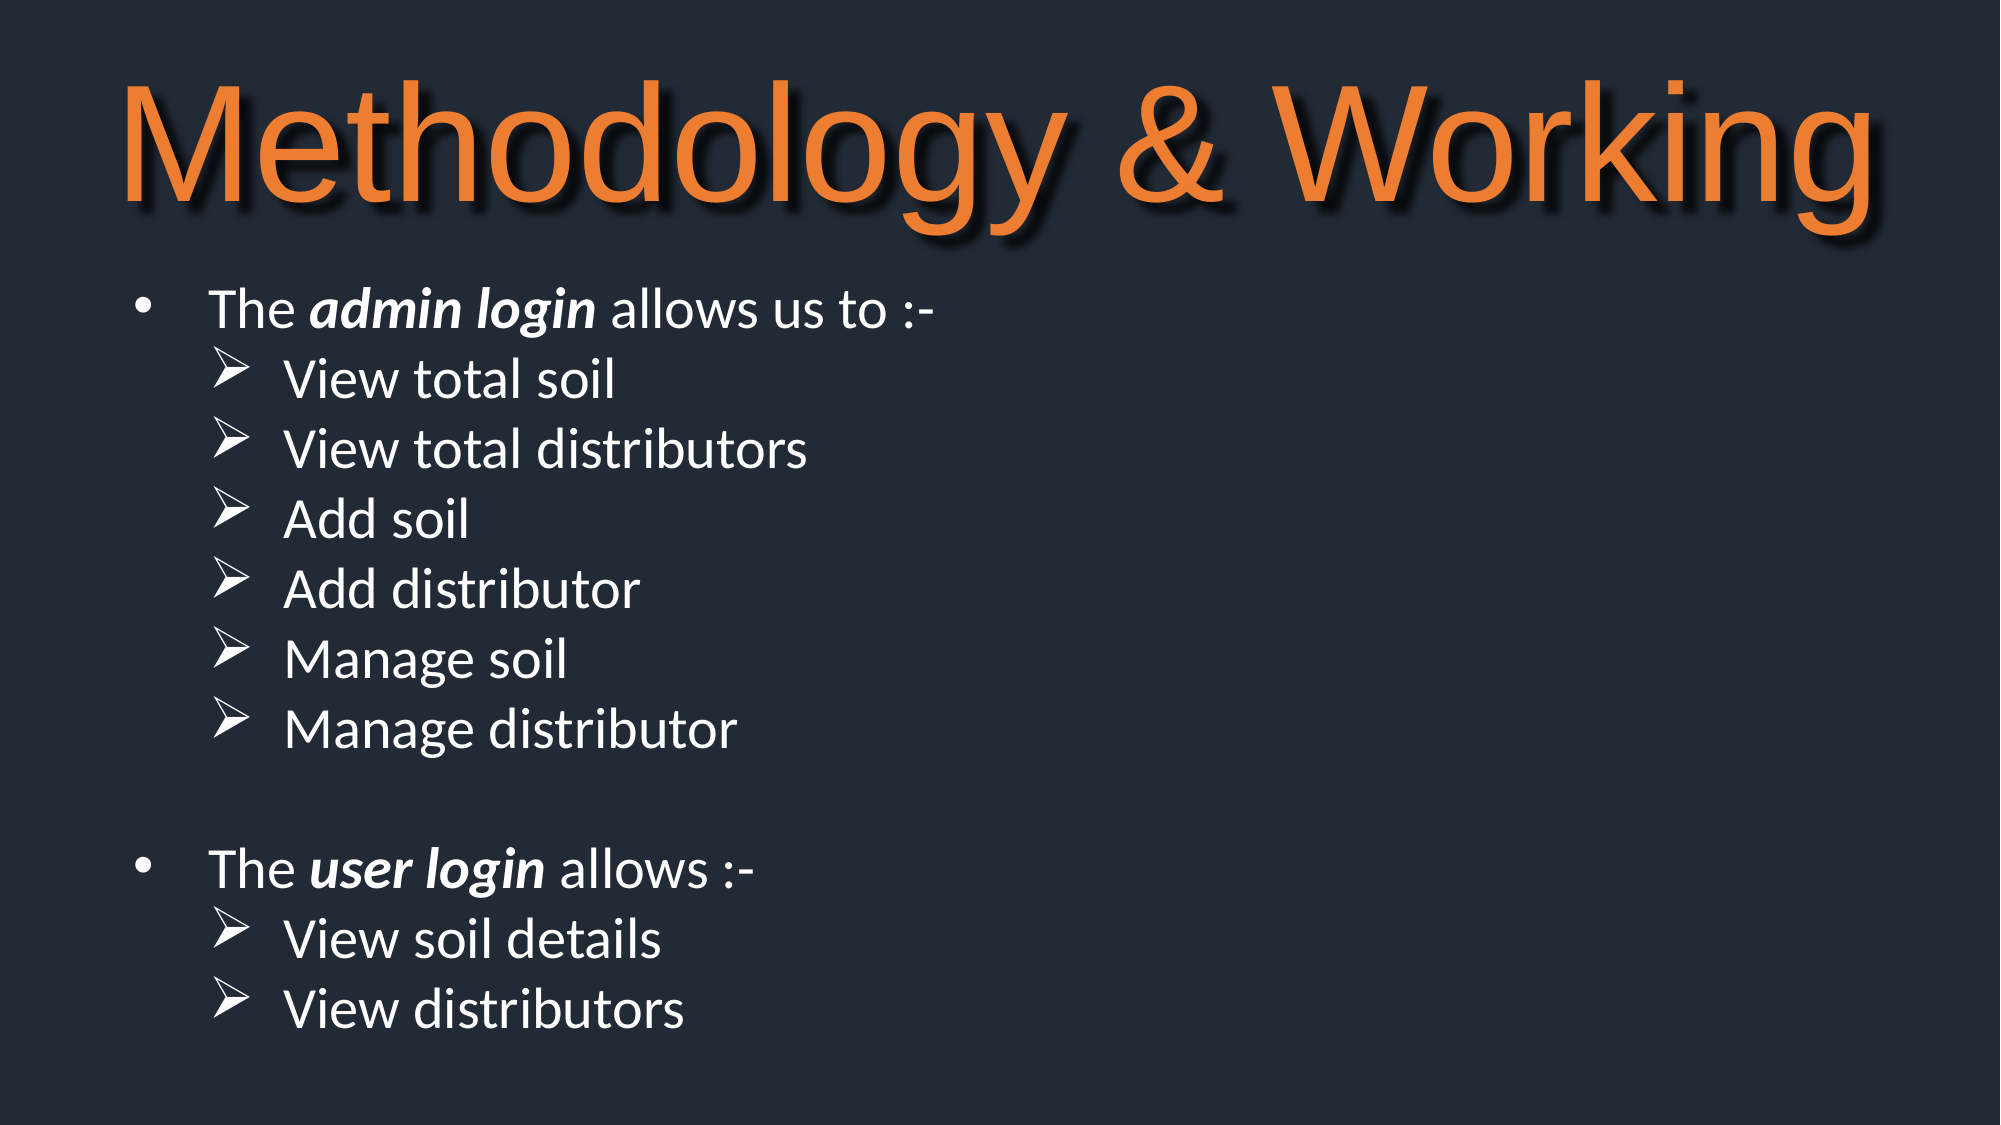

Methodology & Working
The admin login allows us to :-
View total soil
View total distributors
Add soil
Add distributor
Manage soil
Manage distributor

The user login allows :-
View soil details
View distributors